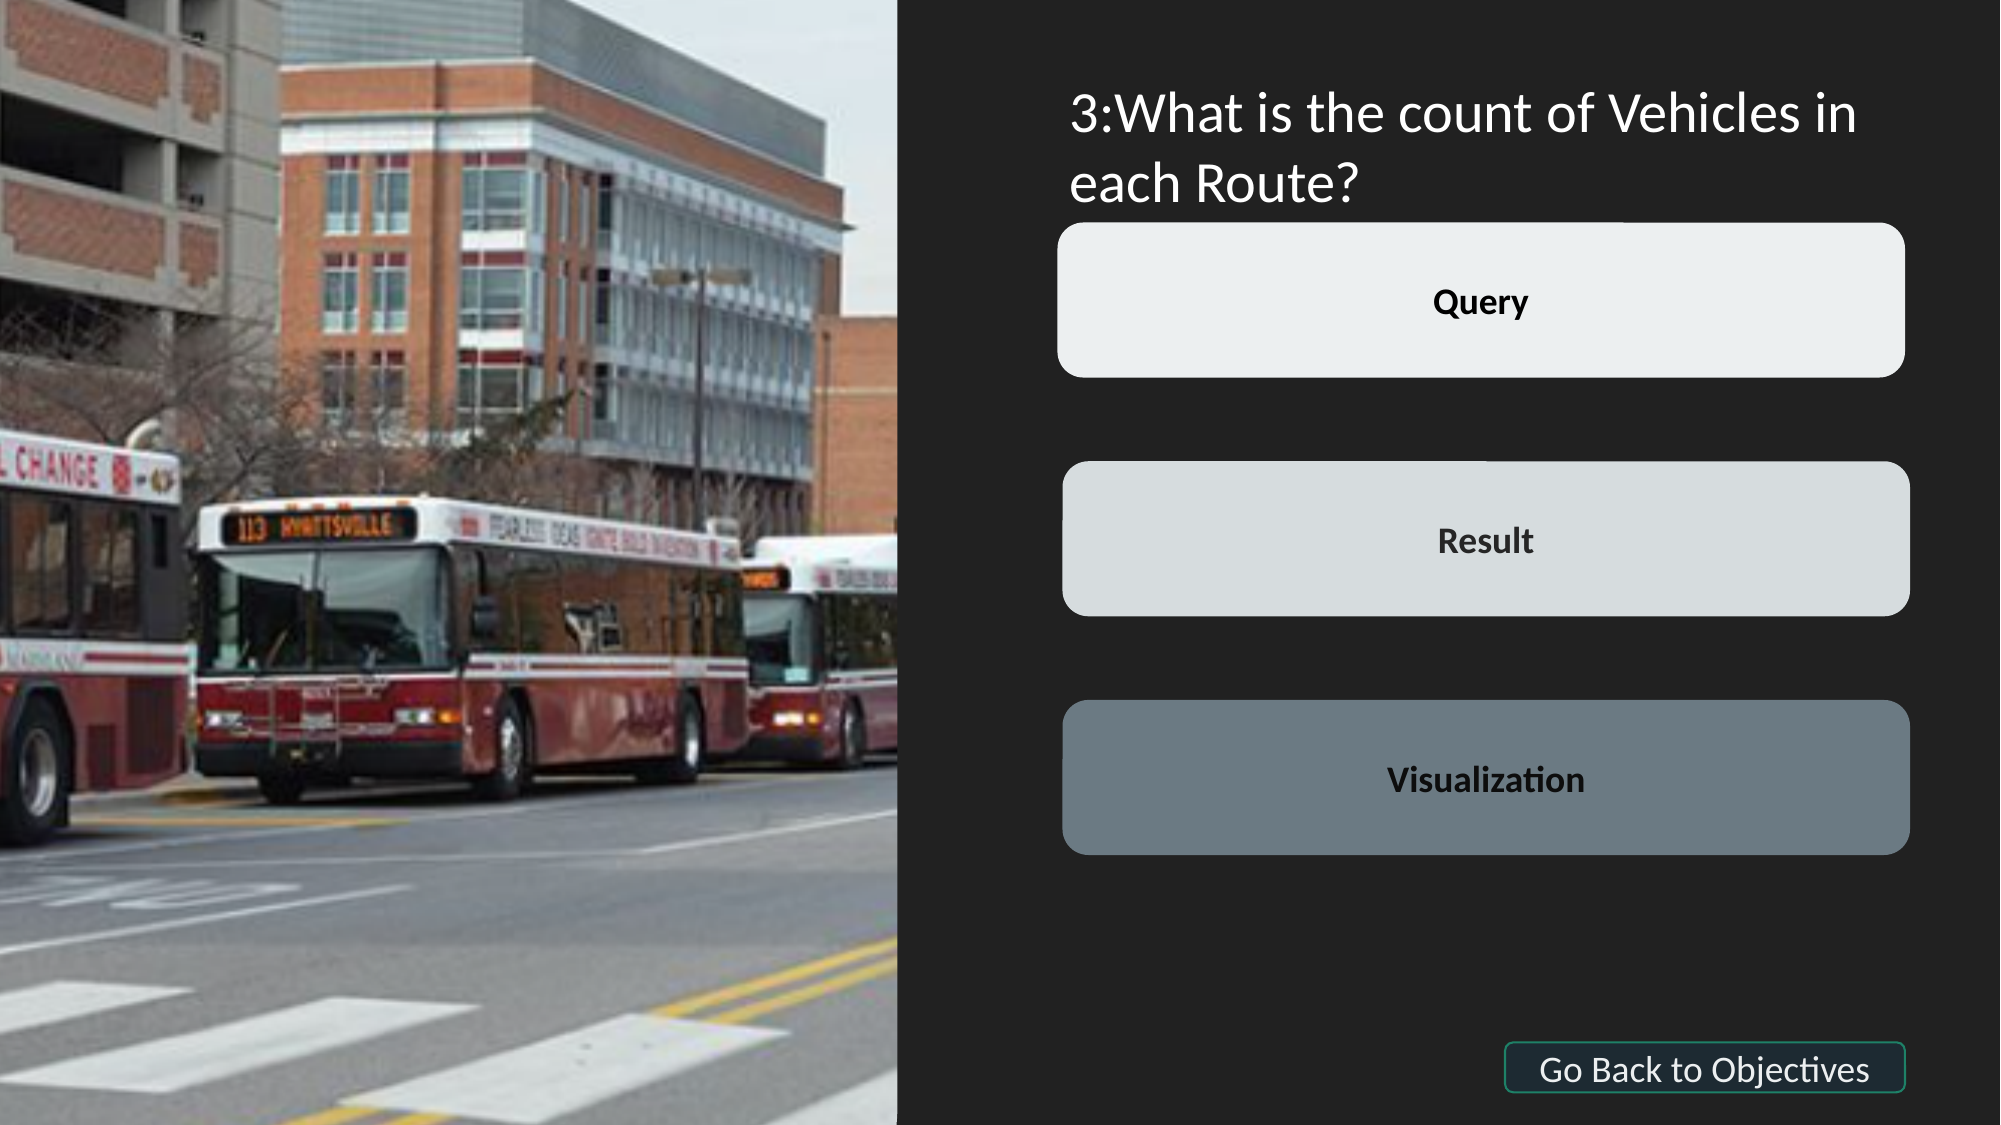

3:What is the count of Vehicles in each Route?

Query
NiteRide Drops
Result
Visualization
Go Back to Objectives